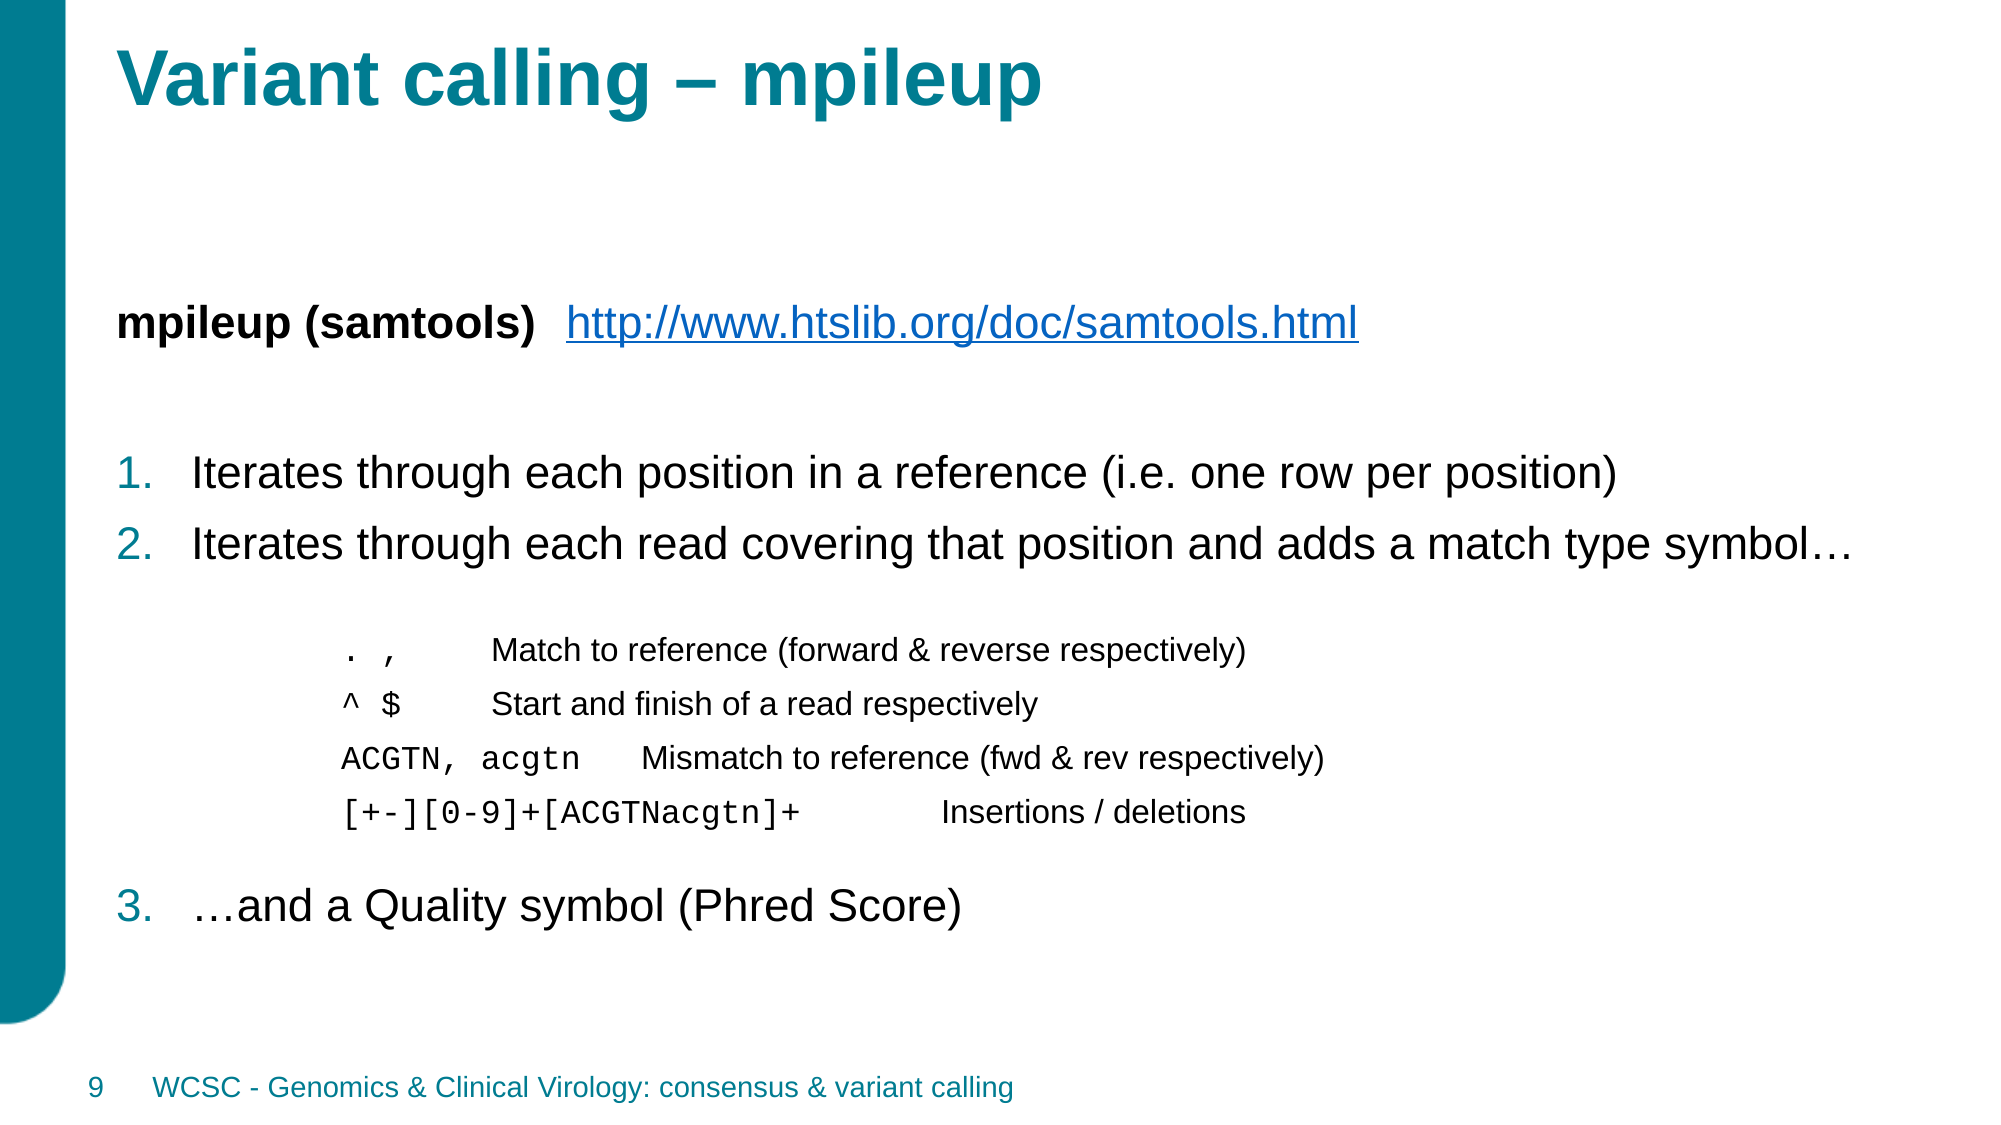

# Variant calling – mpileup
mpileup (samtools)	http://www.htslib.org/doc/samtools.html

Iterates through each position in a reference (i.e. one row per position)
Iterates through each read covering that position and adds a match type symbol…

	. ,	Match to reference (forward & reverse respectively)
	^ $	Start and finish of a read respectively
	ACGTN, acgtn	Mismatch to reference (fwd & rev respectively)
	[+-][0-9]+[ACGTNacgtn]+	Insertions / deletions

…and a Quality symbol (Phred Score)
9
WCSC - Genomics & Clinical Virology: consensus & variant calling